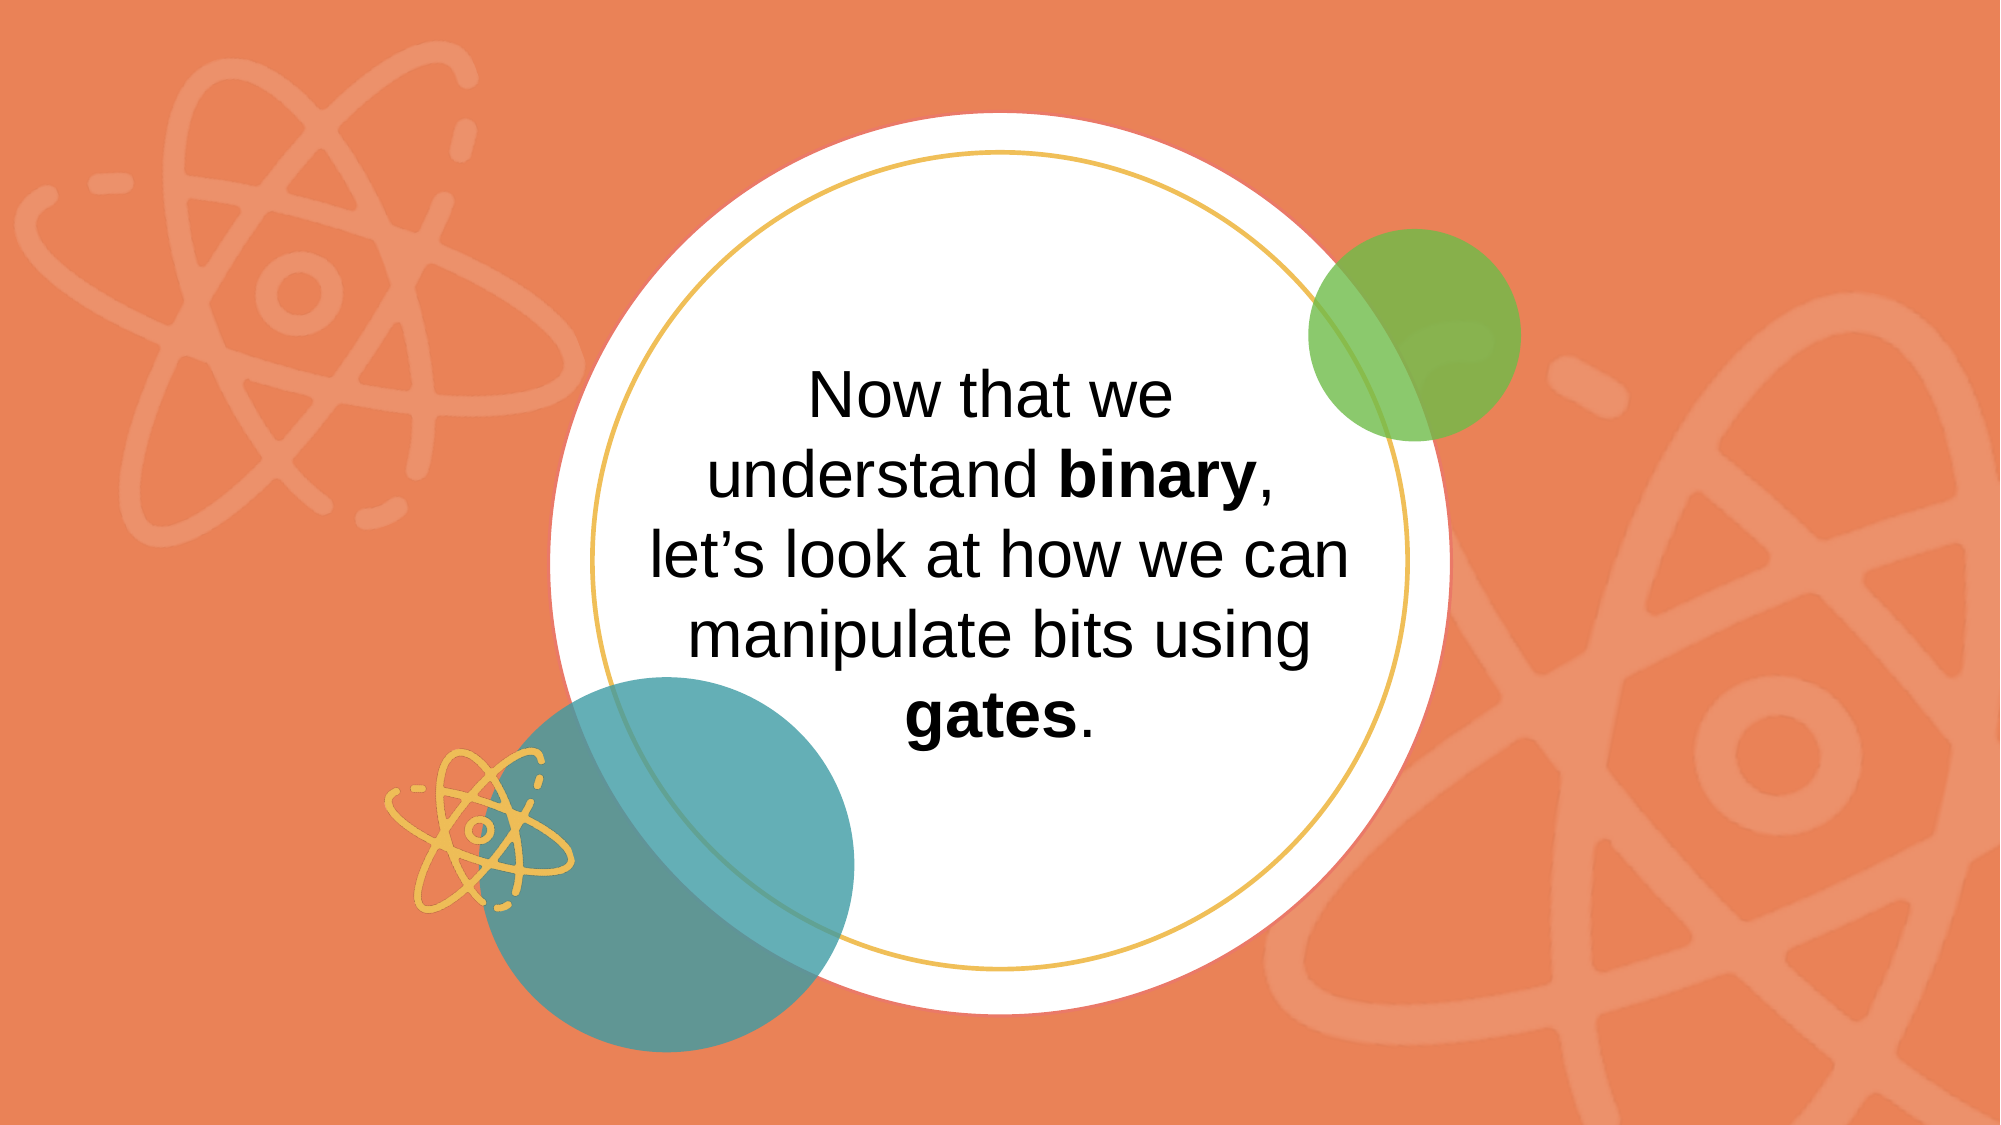

Now that we
understand binary,
let’s look at how we can manipulate bits using gates.